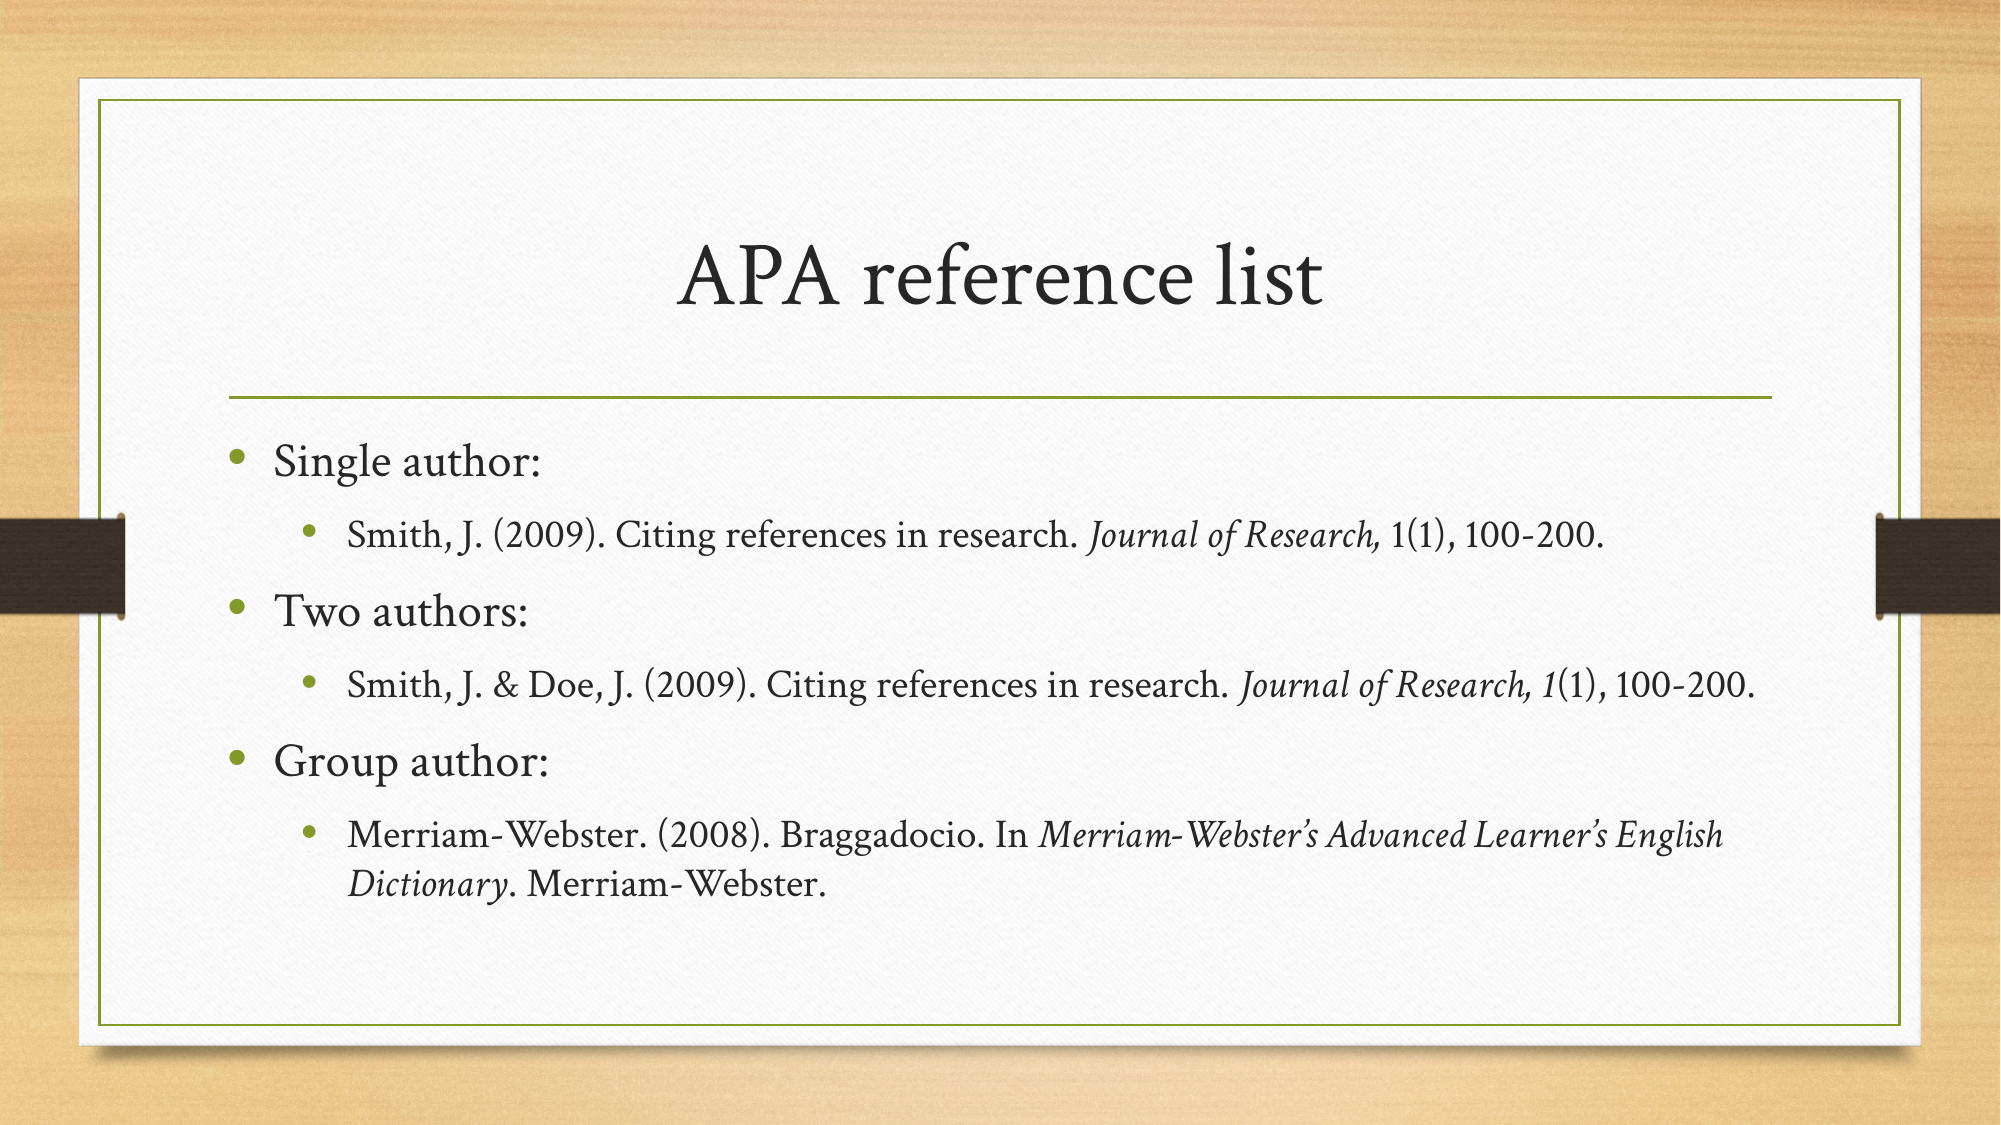

# APA reference list
Single author:
Smith, J. (2009). Citing references in research. Journal of Research, 1(1), 100-200.
Two authors:
Smith, J. & Doe, J. (2009). Citing references in research. Journal of Research, 1(1), 100-200.
Group author:
Merriam-Webster. (2008). Braggadocio. In Merriam-Webster’s Advanced Learner’s English Dictionary. Merriam-Webster.